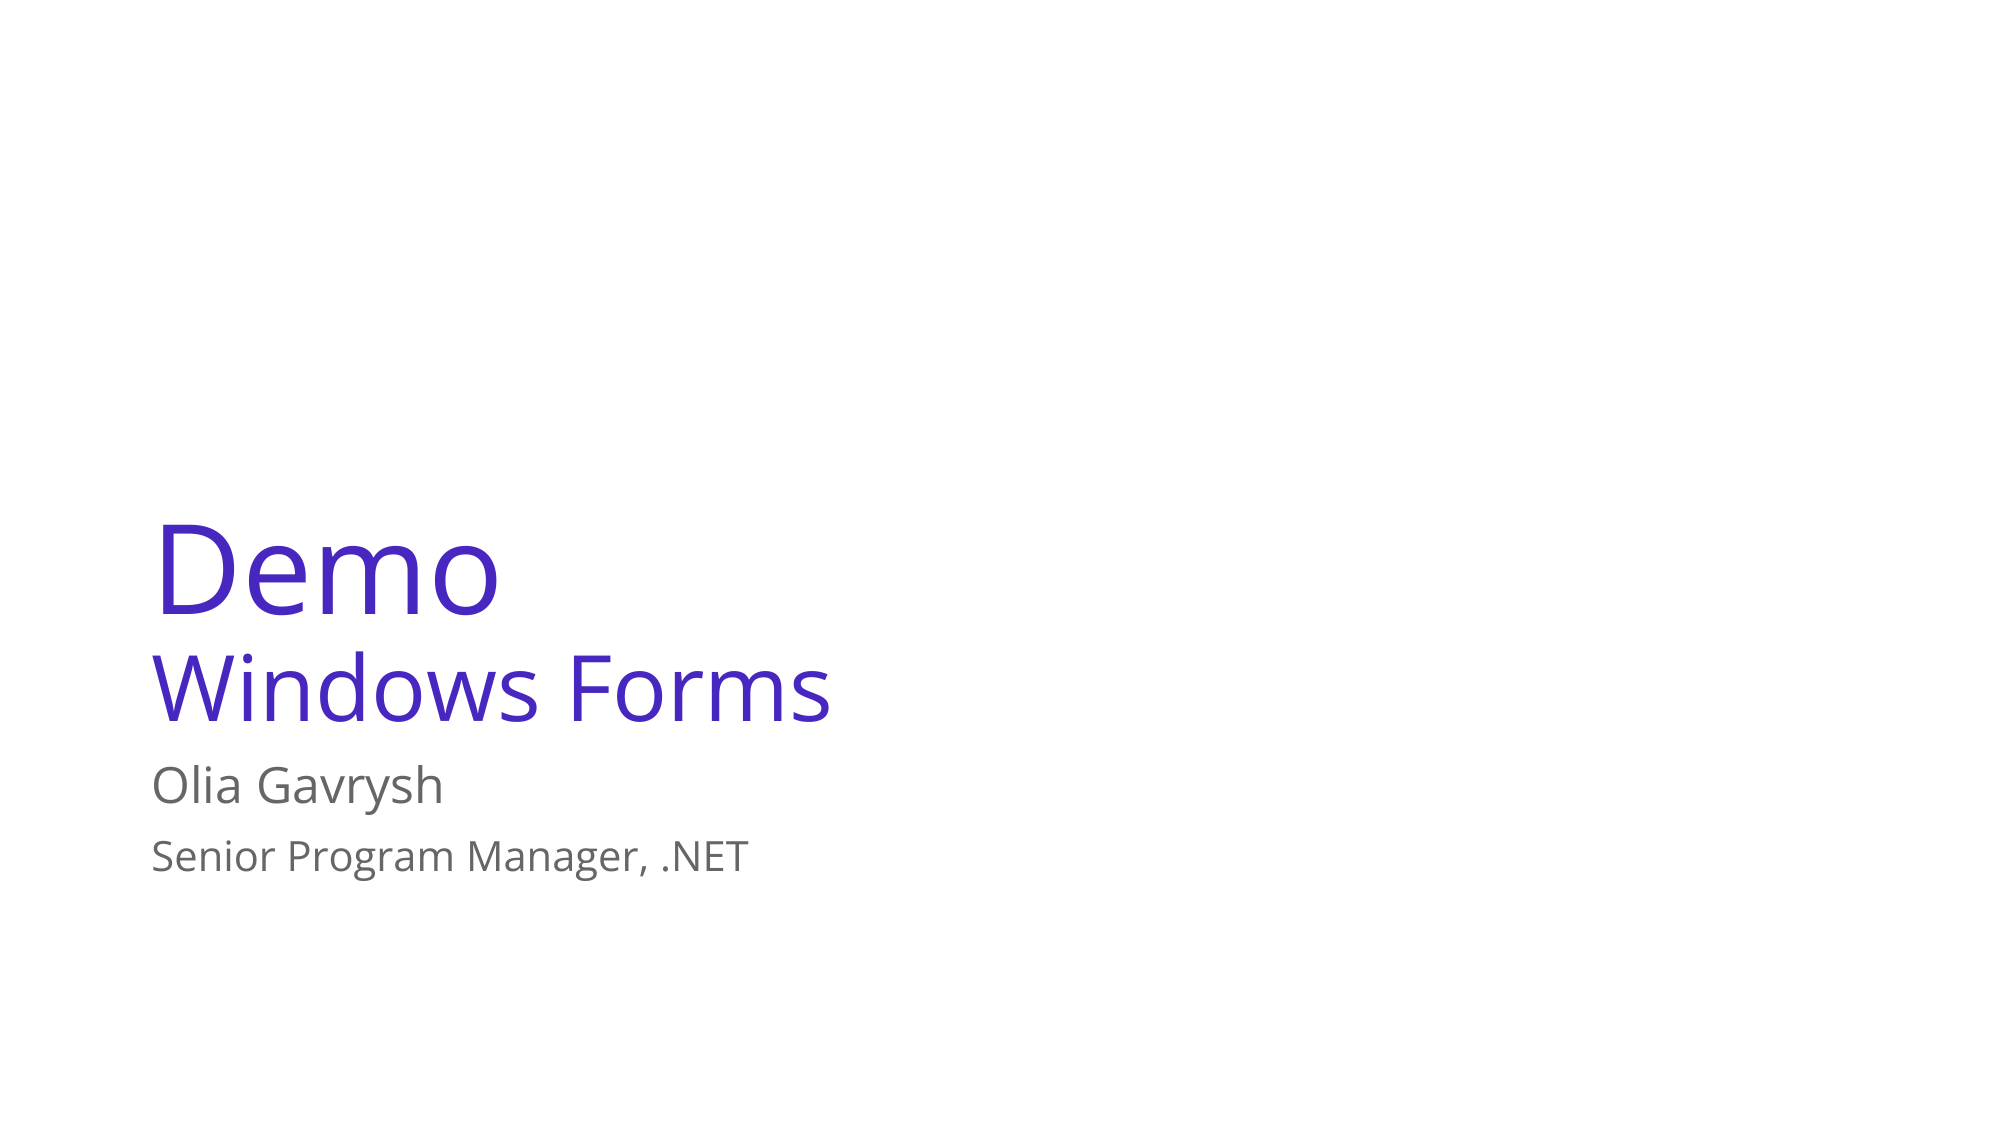

# Demo Windows Forms
Olia Gavrysh
Senior Program Manager, .NET